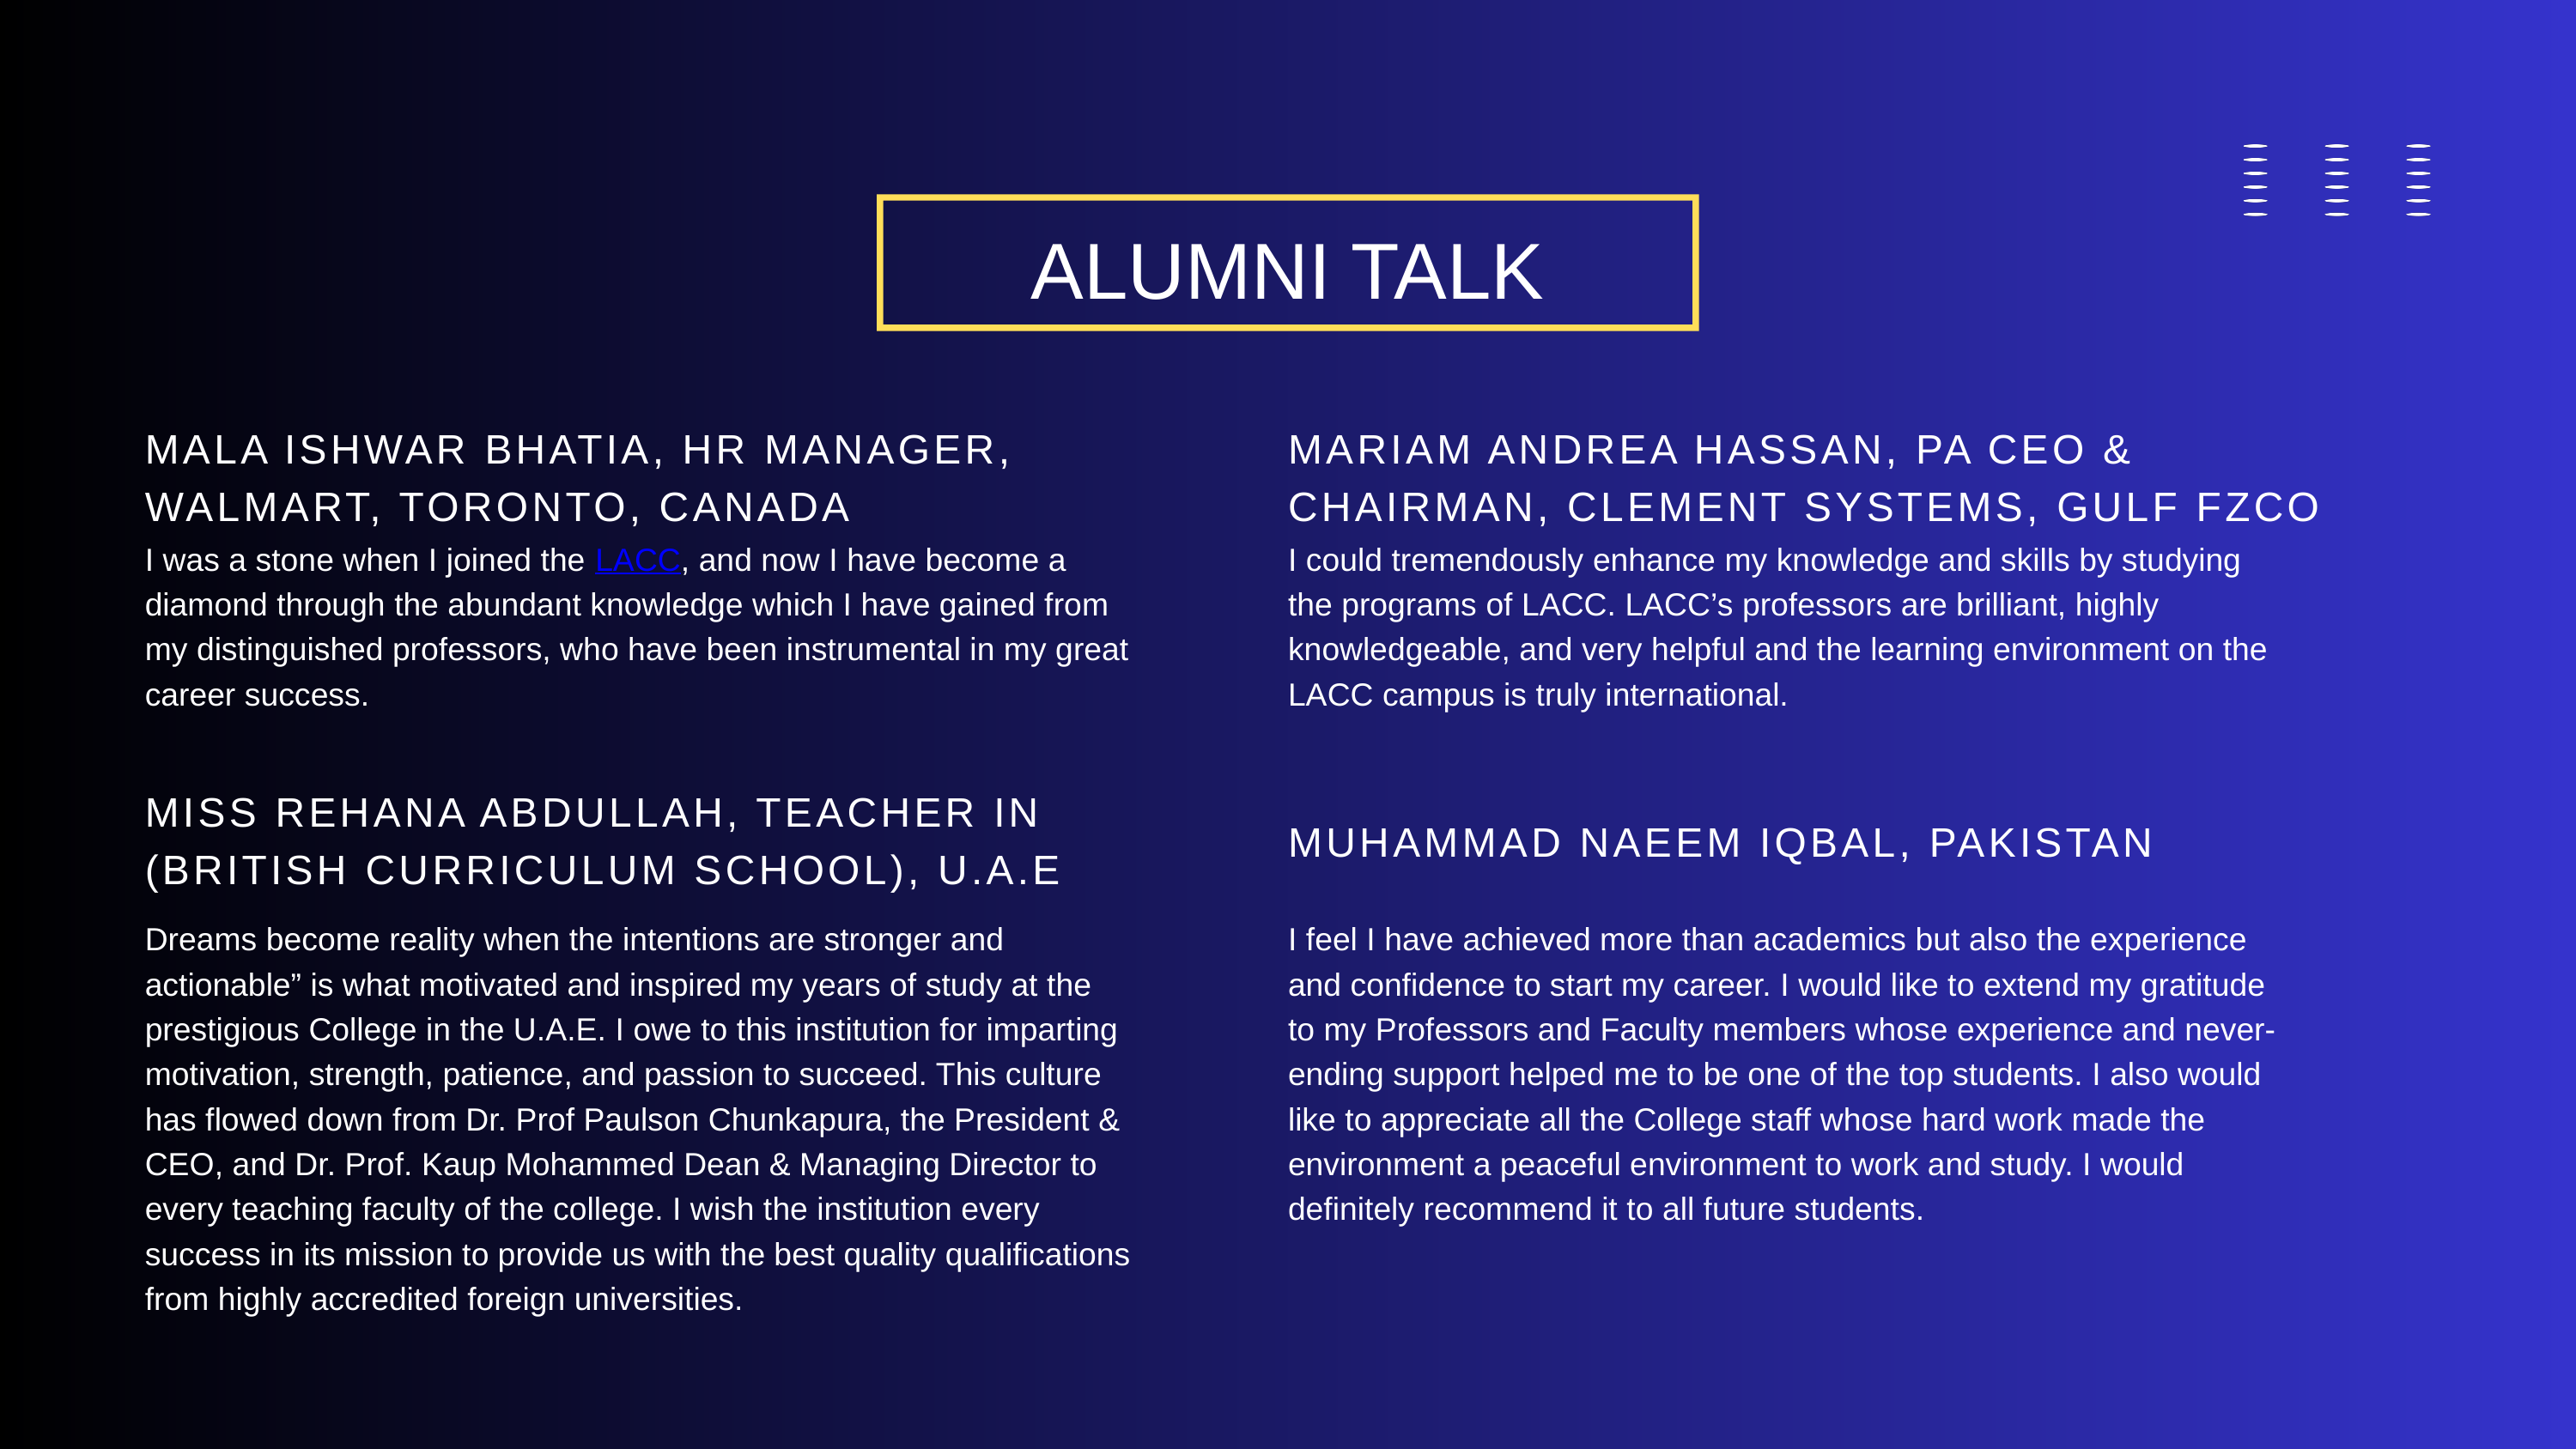

ALUMNI TALK
MALA ISHWAR BHATIA, HR MANAGER, WALMART, TORONTO, CANADA
MARIAM ANDREA HASSAN, PA CEO & CHAIRMAN, CLEMENT SYSTEMS, GULF FZCO
I was a stone when I joined the LACC, and now I have become a diamond through the abundant knowledge which I have gained from my distinguished professors, who have been instrumental in my great career success.
I could tremendously enhance my knowledge and skills by studying the programs of LACC. LACC’s professors are brilliant, highly knowledgeable, and very helpful and the learning environment on the LACC campus is truly international.
MISS REHANA ABDULLAH, TEACHER IN (BRITISH CURRICULUM SCHOOL), U.A.E

MUHAMMAD NAEEM IQBAL, PAKISTAN

Dreams become reality when the intentions are stronger and actionable” is what motivated and inspired my years of study at the prestigious College in the U.A.E. I owe to this institution for imparting motivation, strength, patience, and passion to succeed. This culture has flowed down from Dr. Prof Paulson Chunkapura, the President & CEO, and Dr. Prof. Kaup Mohammed Dean & Managing Director to every teaching faculty of the college. I wish the institution every success in its mission to provide us with the best quality qualifications from highly accredited foreign universities.
I feel I have achieved more than academics but also the experience and confidence to start my career. I would like to extend my gratitude to my Professors and Faculty members whose experience and never-ending support helped me to be one of the top students. I also would like to appreciate all the College staff whose hard work made the environment a peaceful environment to work and study. I would definitely recommend it to all future students.